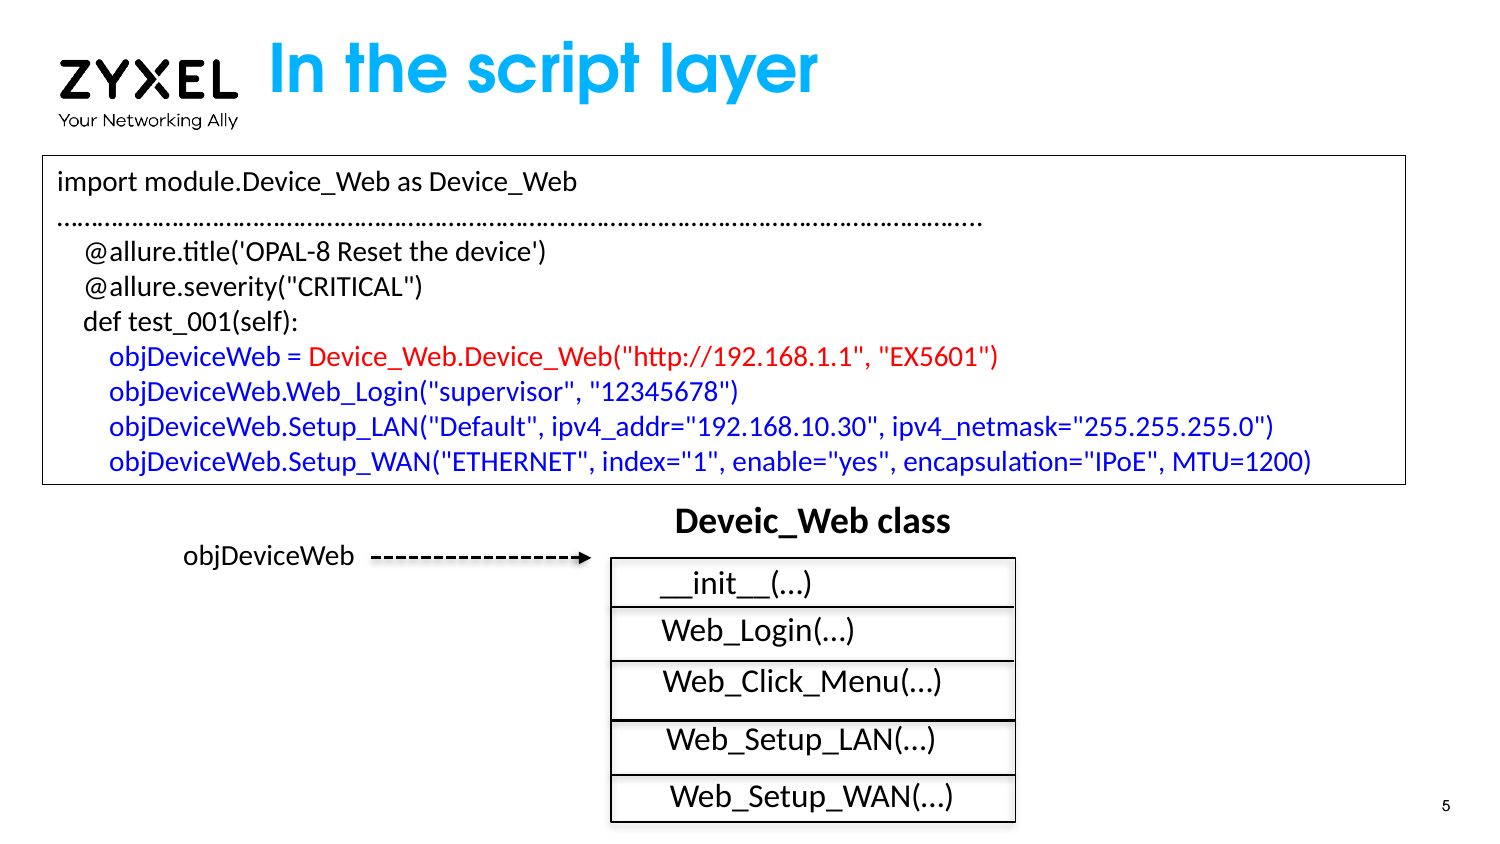

# In the script layer
import module.Device_Web as Device_Web
………………………………………………………………………………………………………………………..
    @allure.title('OPAL-8 Reset the device')
    @allure.severity("CRITICAL")
    def test_001(self):
        objDeviceWeb = Device_Web.Device_Web("http://192.168.1.1", "EX5601")
        objDeviceWeb.Web_Login("supervisor", "12345678")
        objDeviceWeb.Setup_LAN("Default", ipv4_addr="192.168.10.30", ipv4_netmask="255.255.255.0")
        objDeviceWeb.Setup_WAN("ETHERNET", index="1", enable="yes", encapsulation="IPoE", MTU=1200)
Deveic_Web class
objDeviceWeb
__init__(…)

Web_Login(…)
Web_Click_Menu(…)
Web_Setup_LAN(…)
Web_Setup_WAN(…)